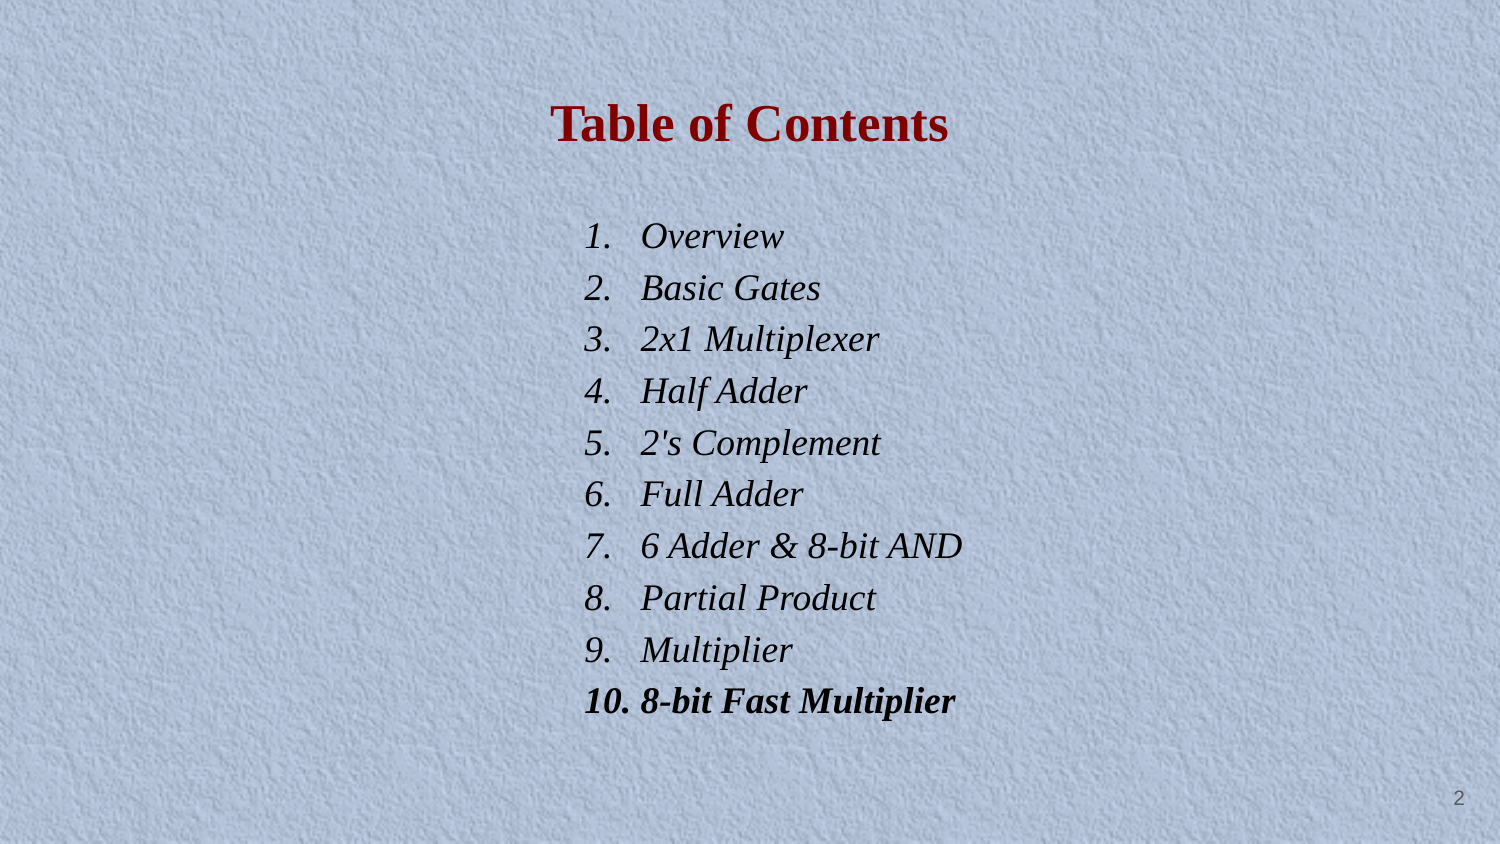

# Table of Contents
Overview
Basic Gates
2x1 Multiplexer
Half Adder
2's Complement
Full Adder
6 Adder & 8-bit AND
Partial Product
Multiplier
8-bit Fast Multiplier
2